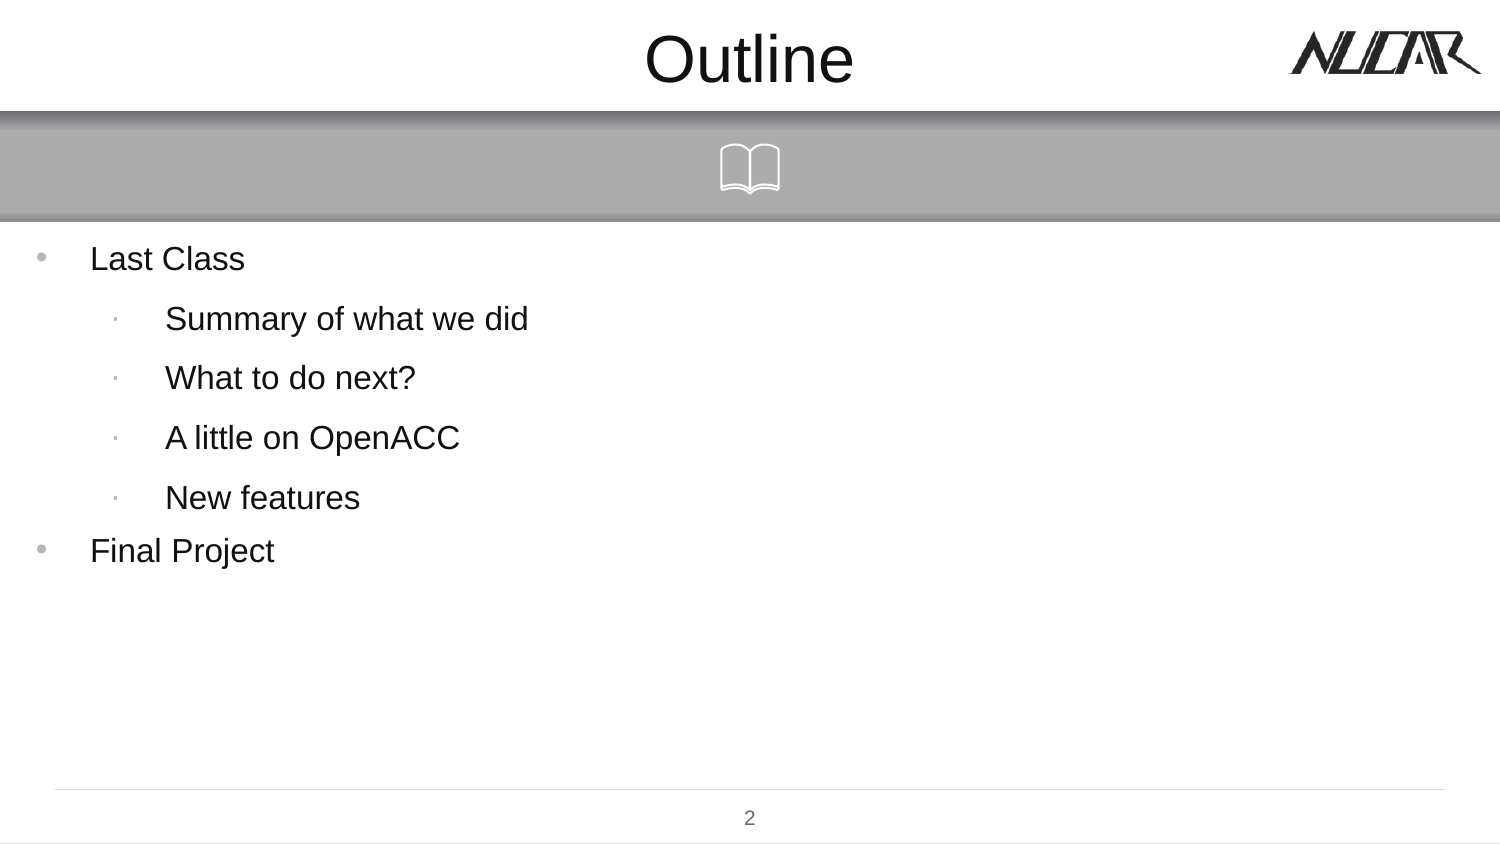

# Outline

Last Class
Summary of what we did
What to do next?
A little on OpenACC
New features
Final Project
2